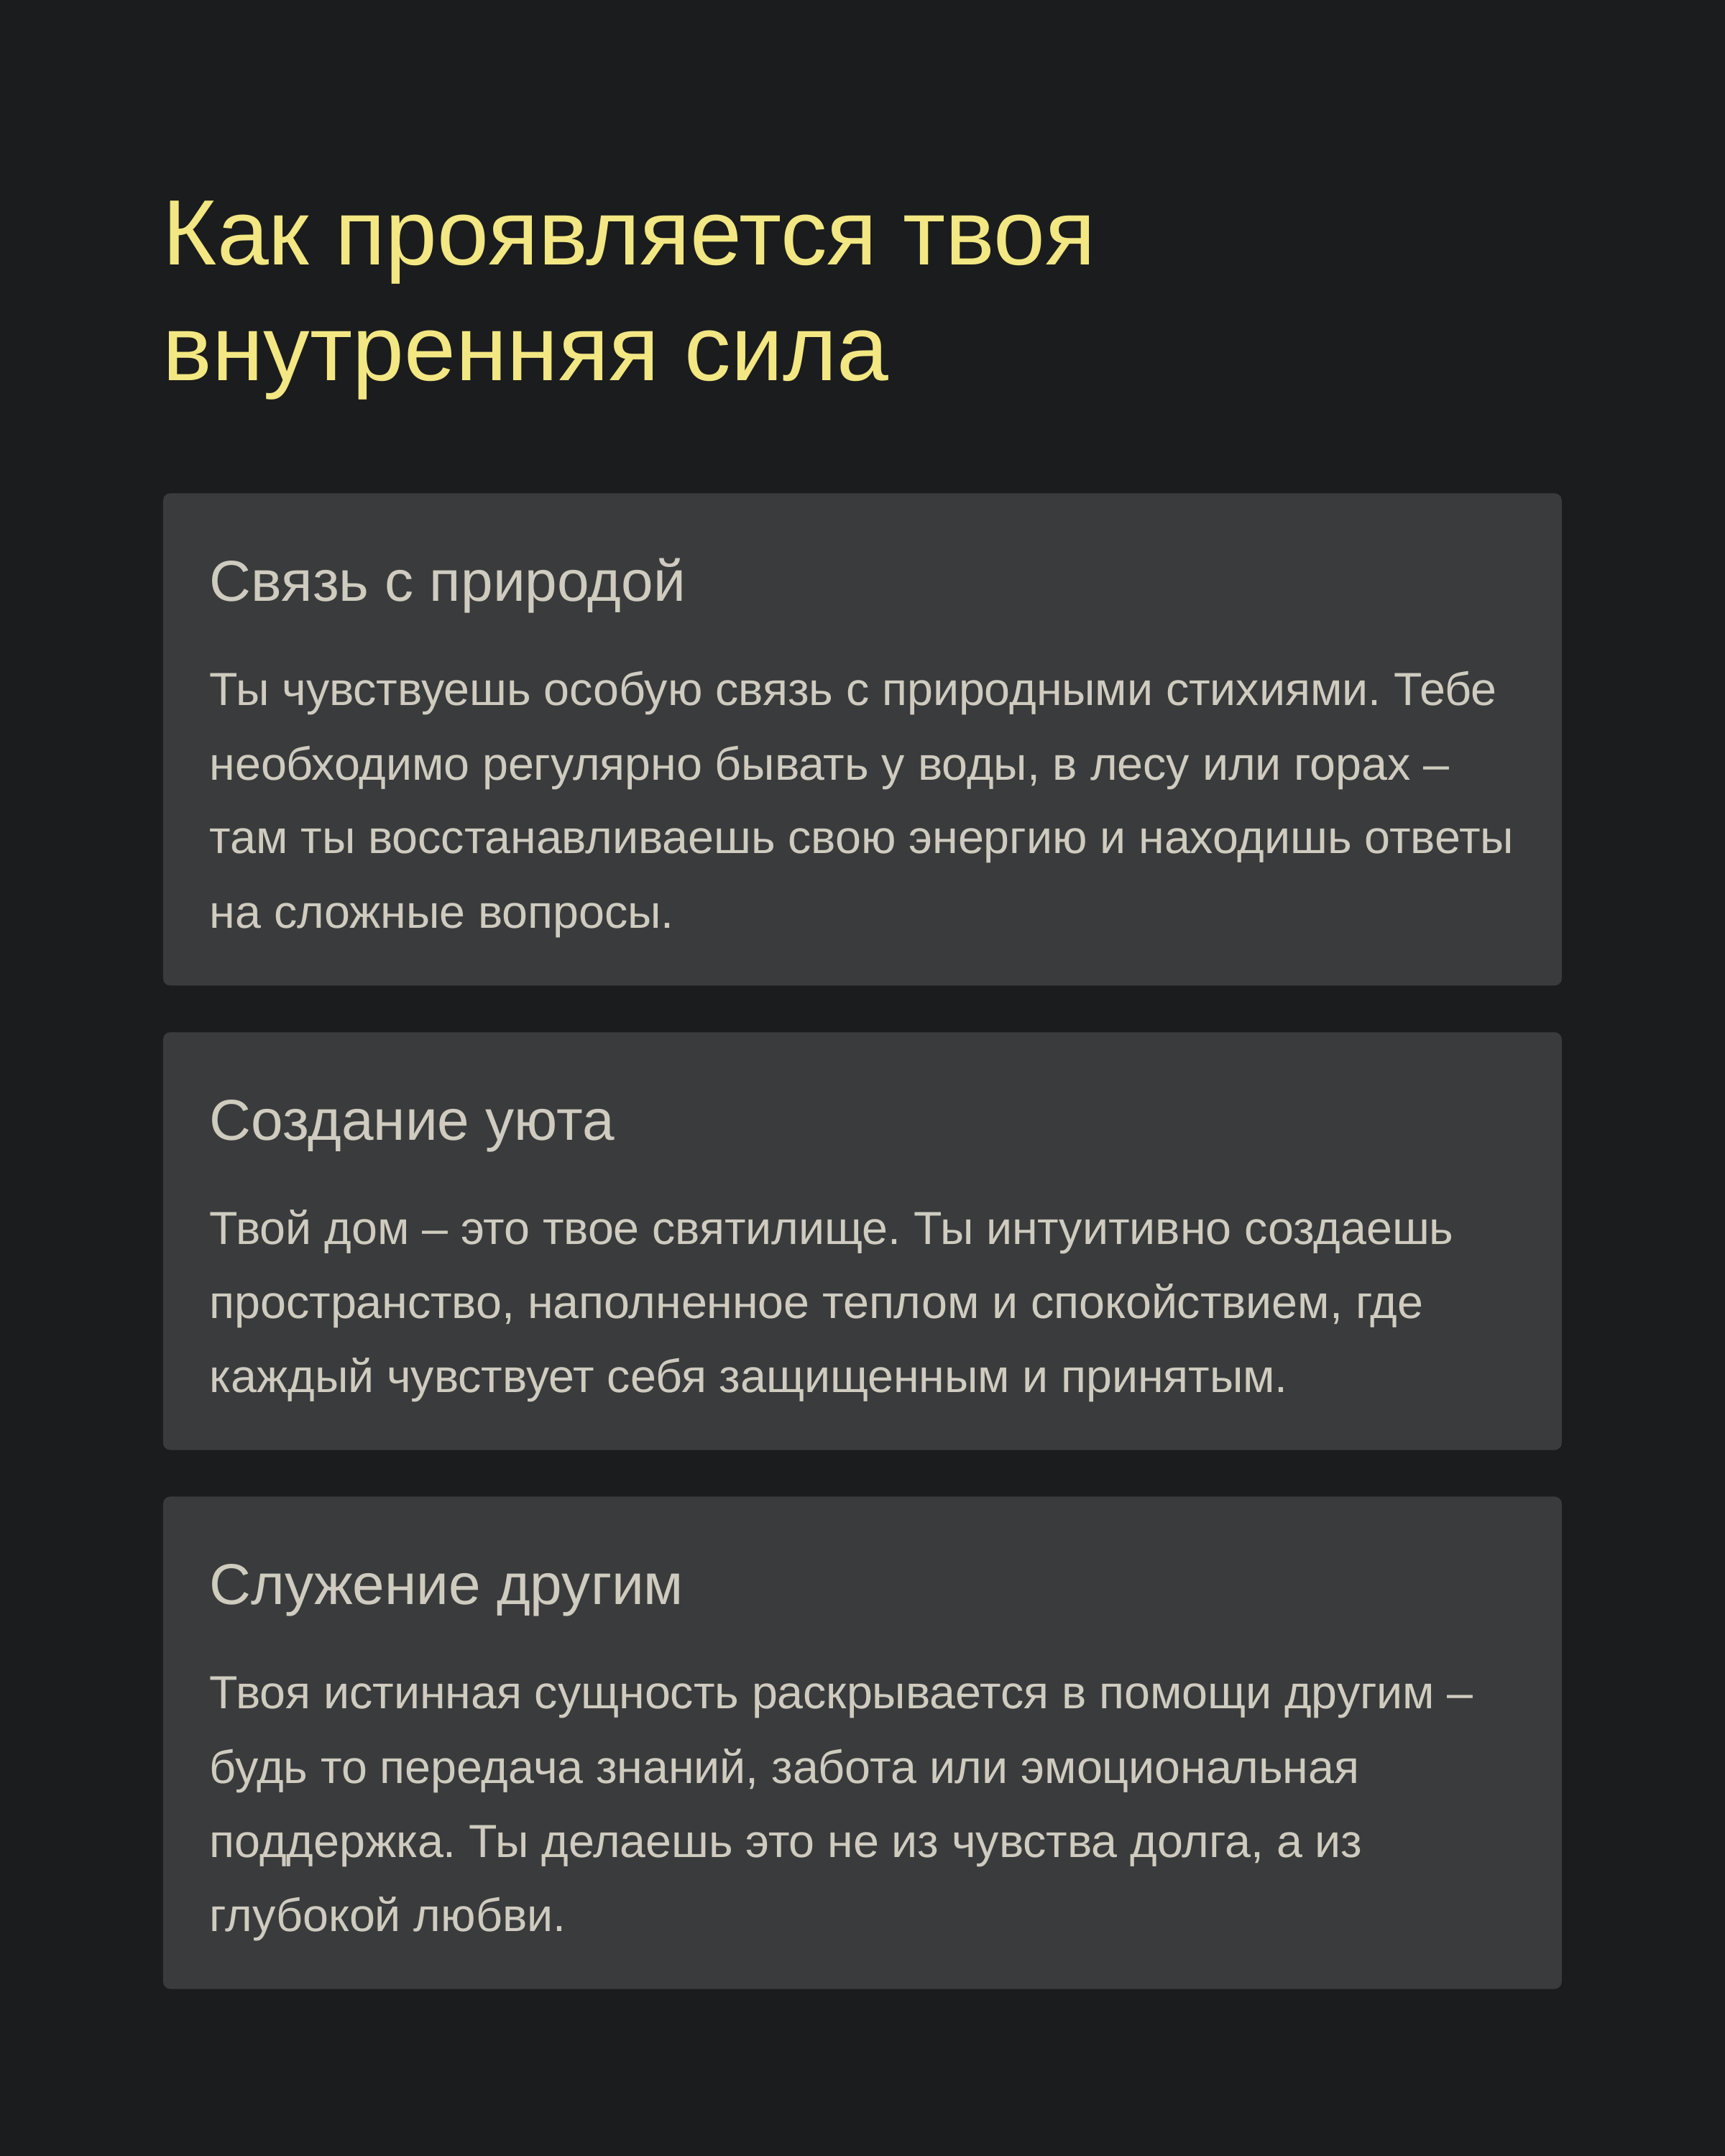

Как проявляется твоя внутренняя сила

Связь с природой
Ты чувствуешь особую связь с природными стихиями. Тебе необходимо регулярно бывать у воды, в лесу или горах – там ты восстанавливаешь свою энергию и находишь ответы на сложные вопросы.

Создание уюта
Твой дом – это твое святилище. Ты интуитивно создаешь пространство, наполненное теплом и спокойствием, где каждый чувствует себя защищенным и принятым.

Служение другим
Твоя истинная сущность раскрывается в помощи другим – будь то передача знаний, забота или эмоциональная поддержка. Ты делаешь это не из чувства долга, а из глубокой любви.